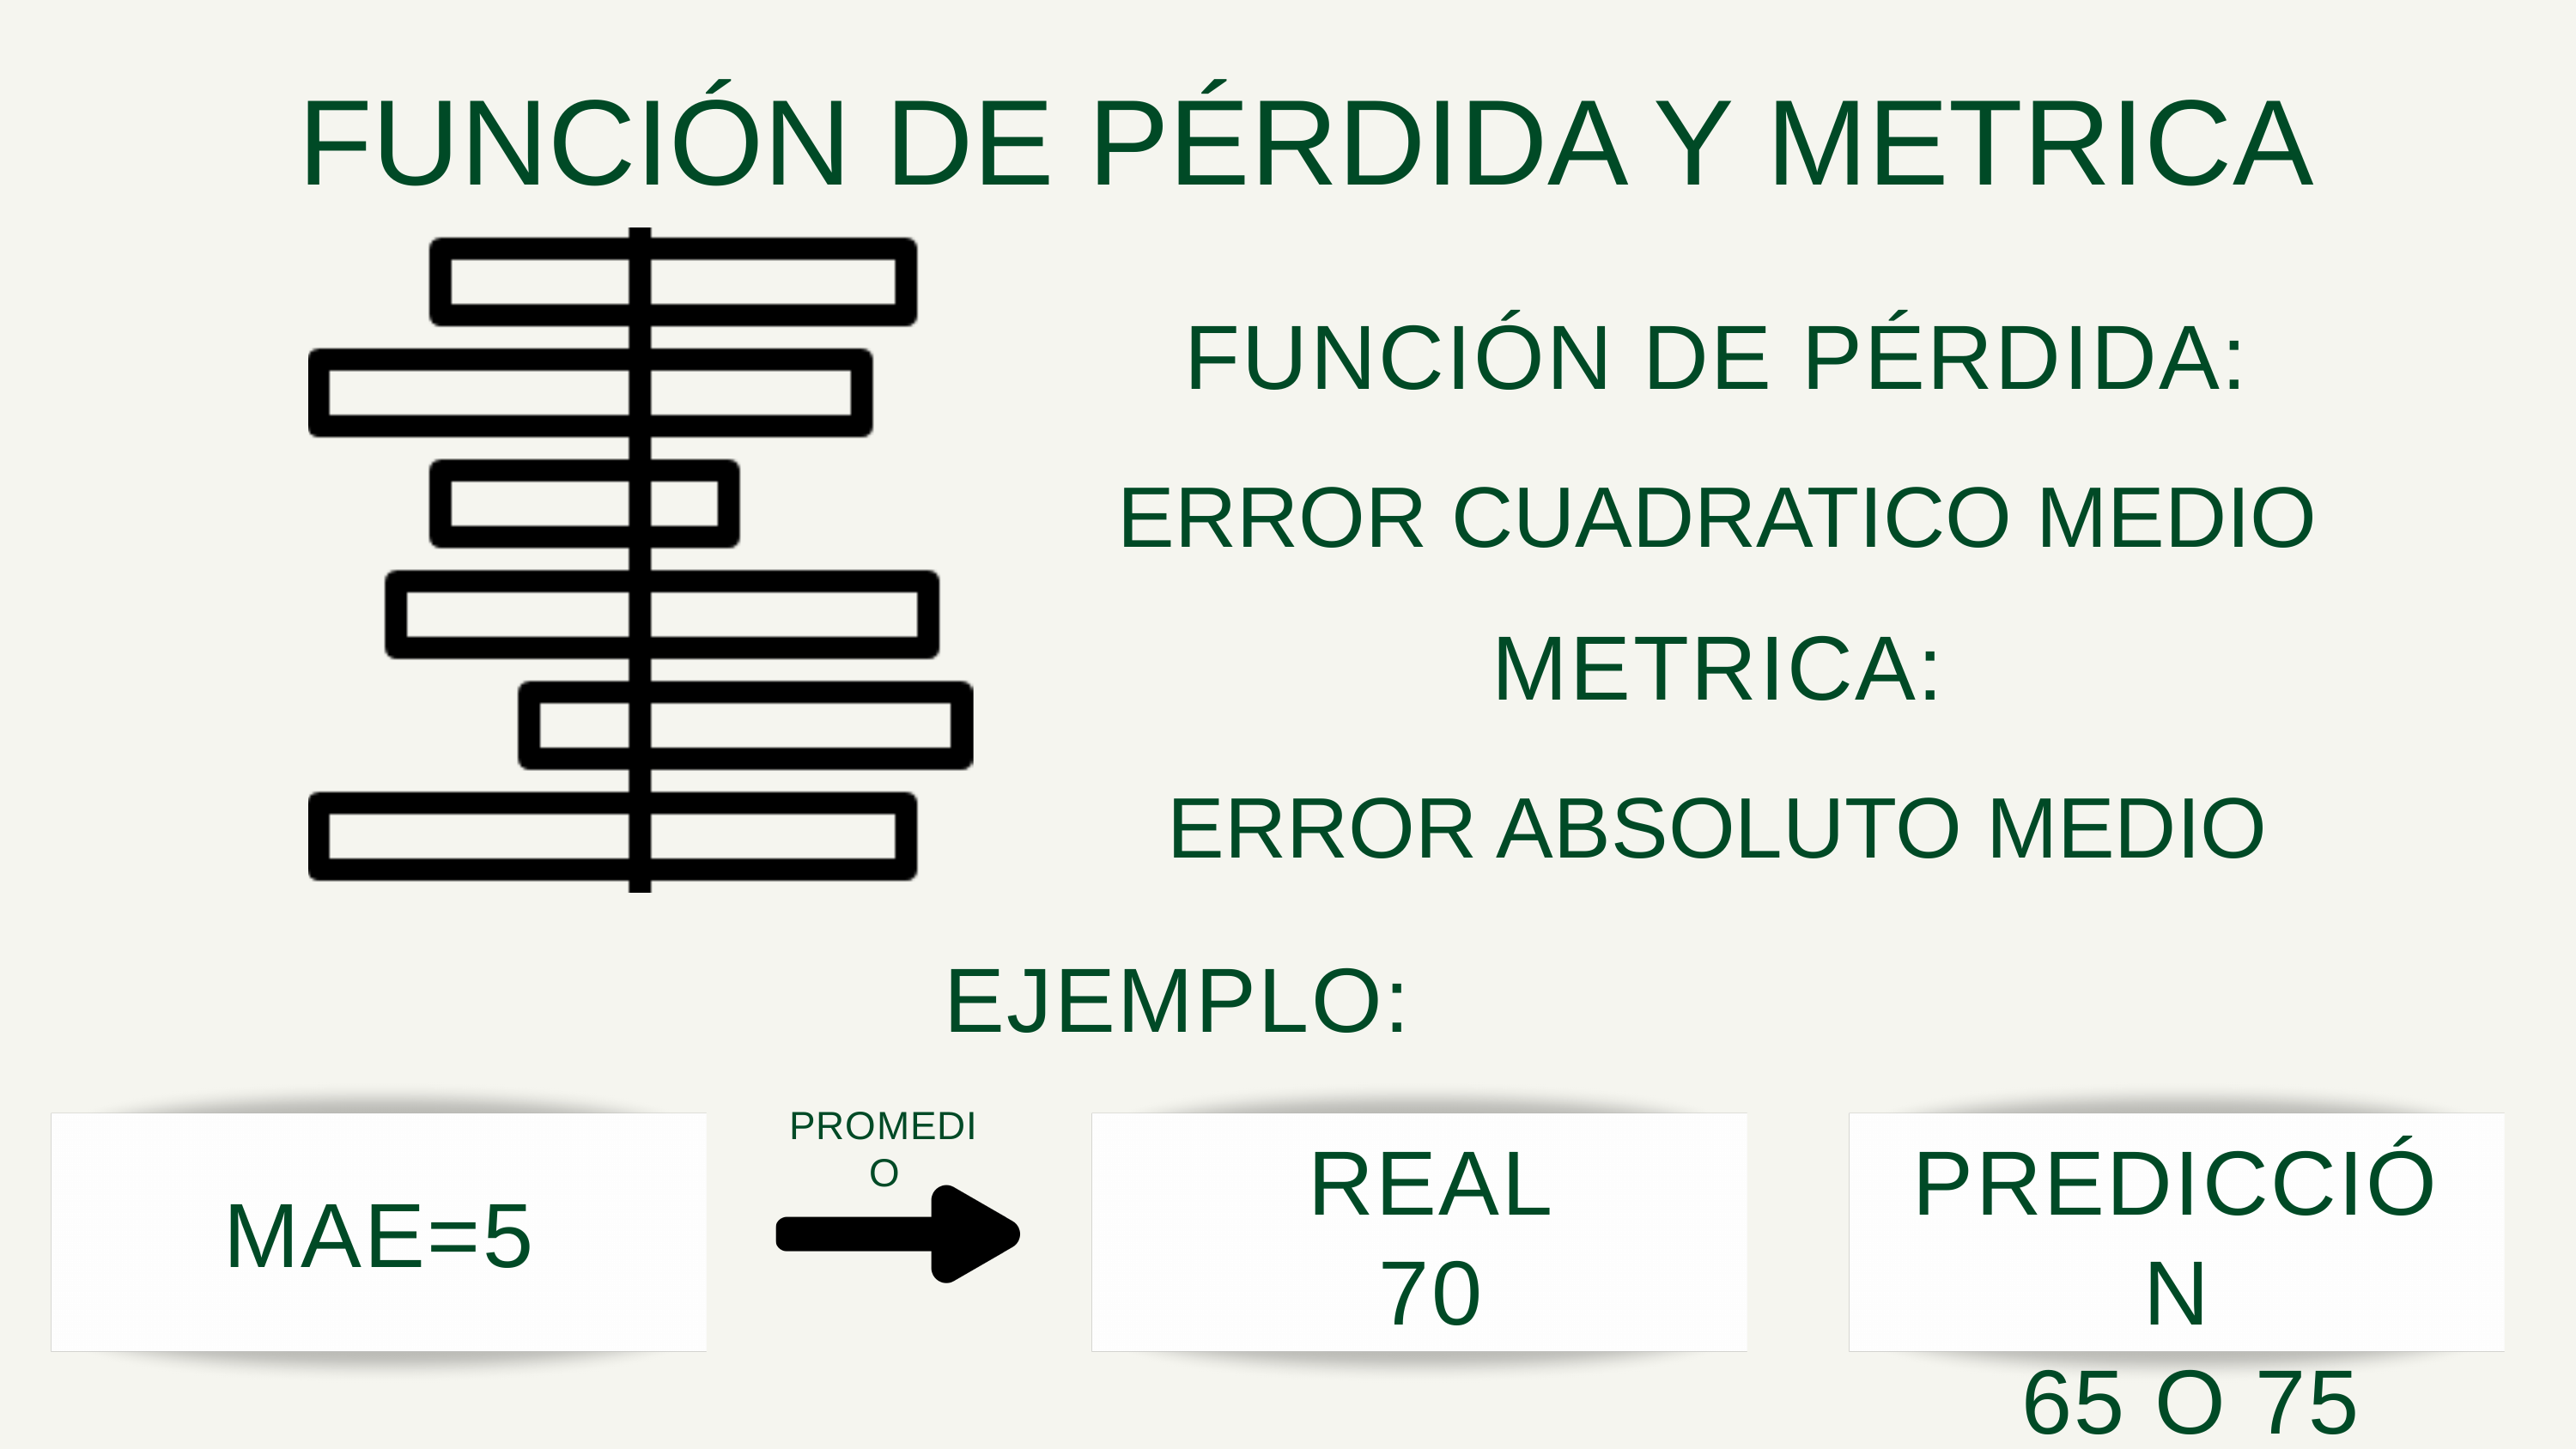

FUNCIÓN DE PÉRDIDA Y METRICA

FUNCIÓN DE PÉRDIDA:
ERROR CUADRATICO MEDIO
METRICA:
ERROR ABSOLUTO MEDIO
EJEMPLO:

PROMEDIO
REAL
70
PREDICCIÓN
 65 O 75
MAE=5